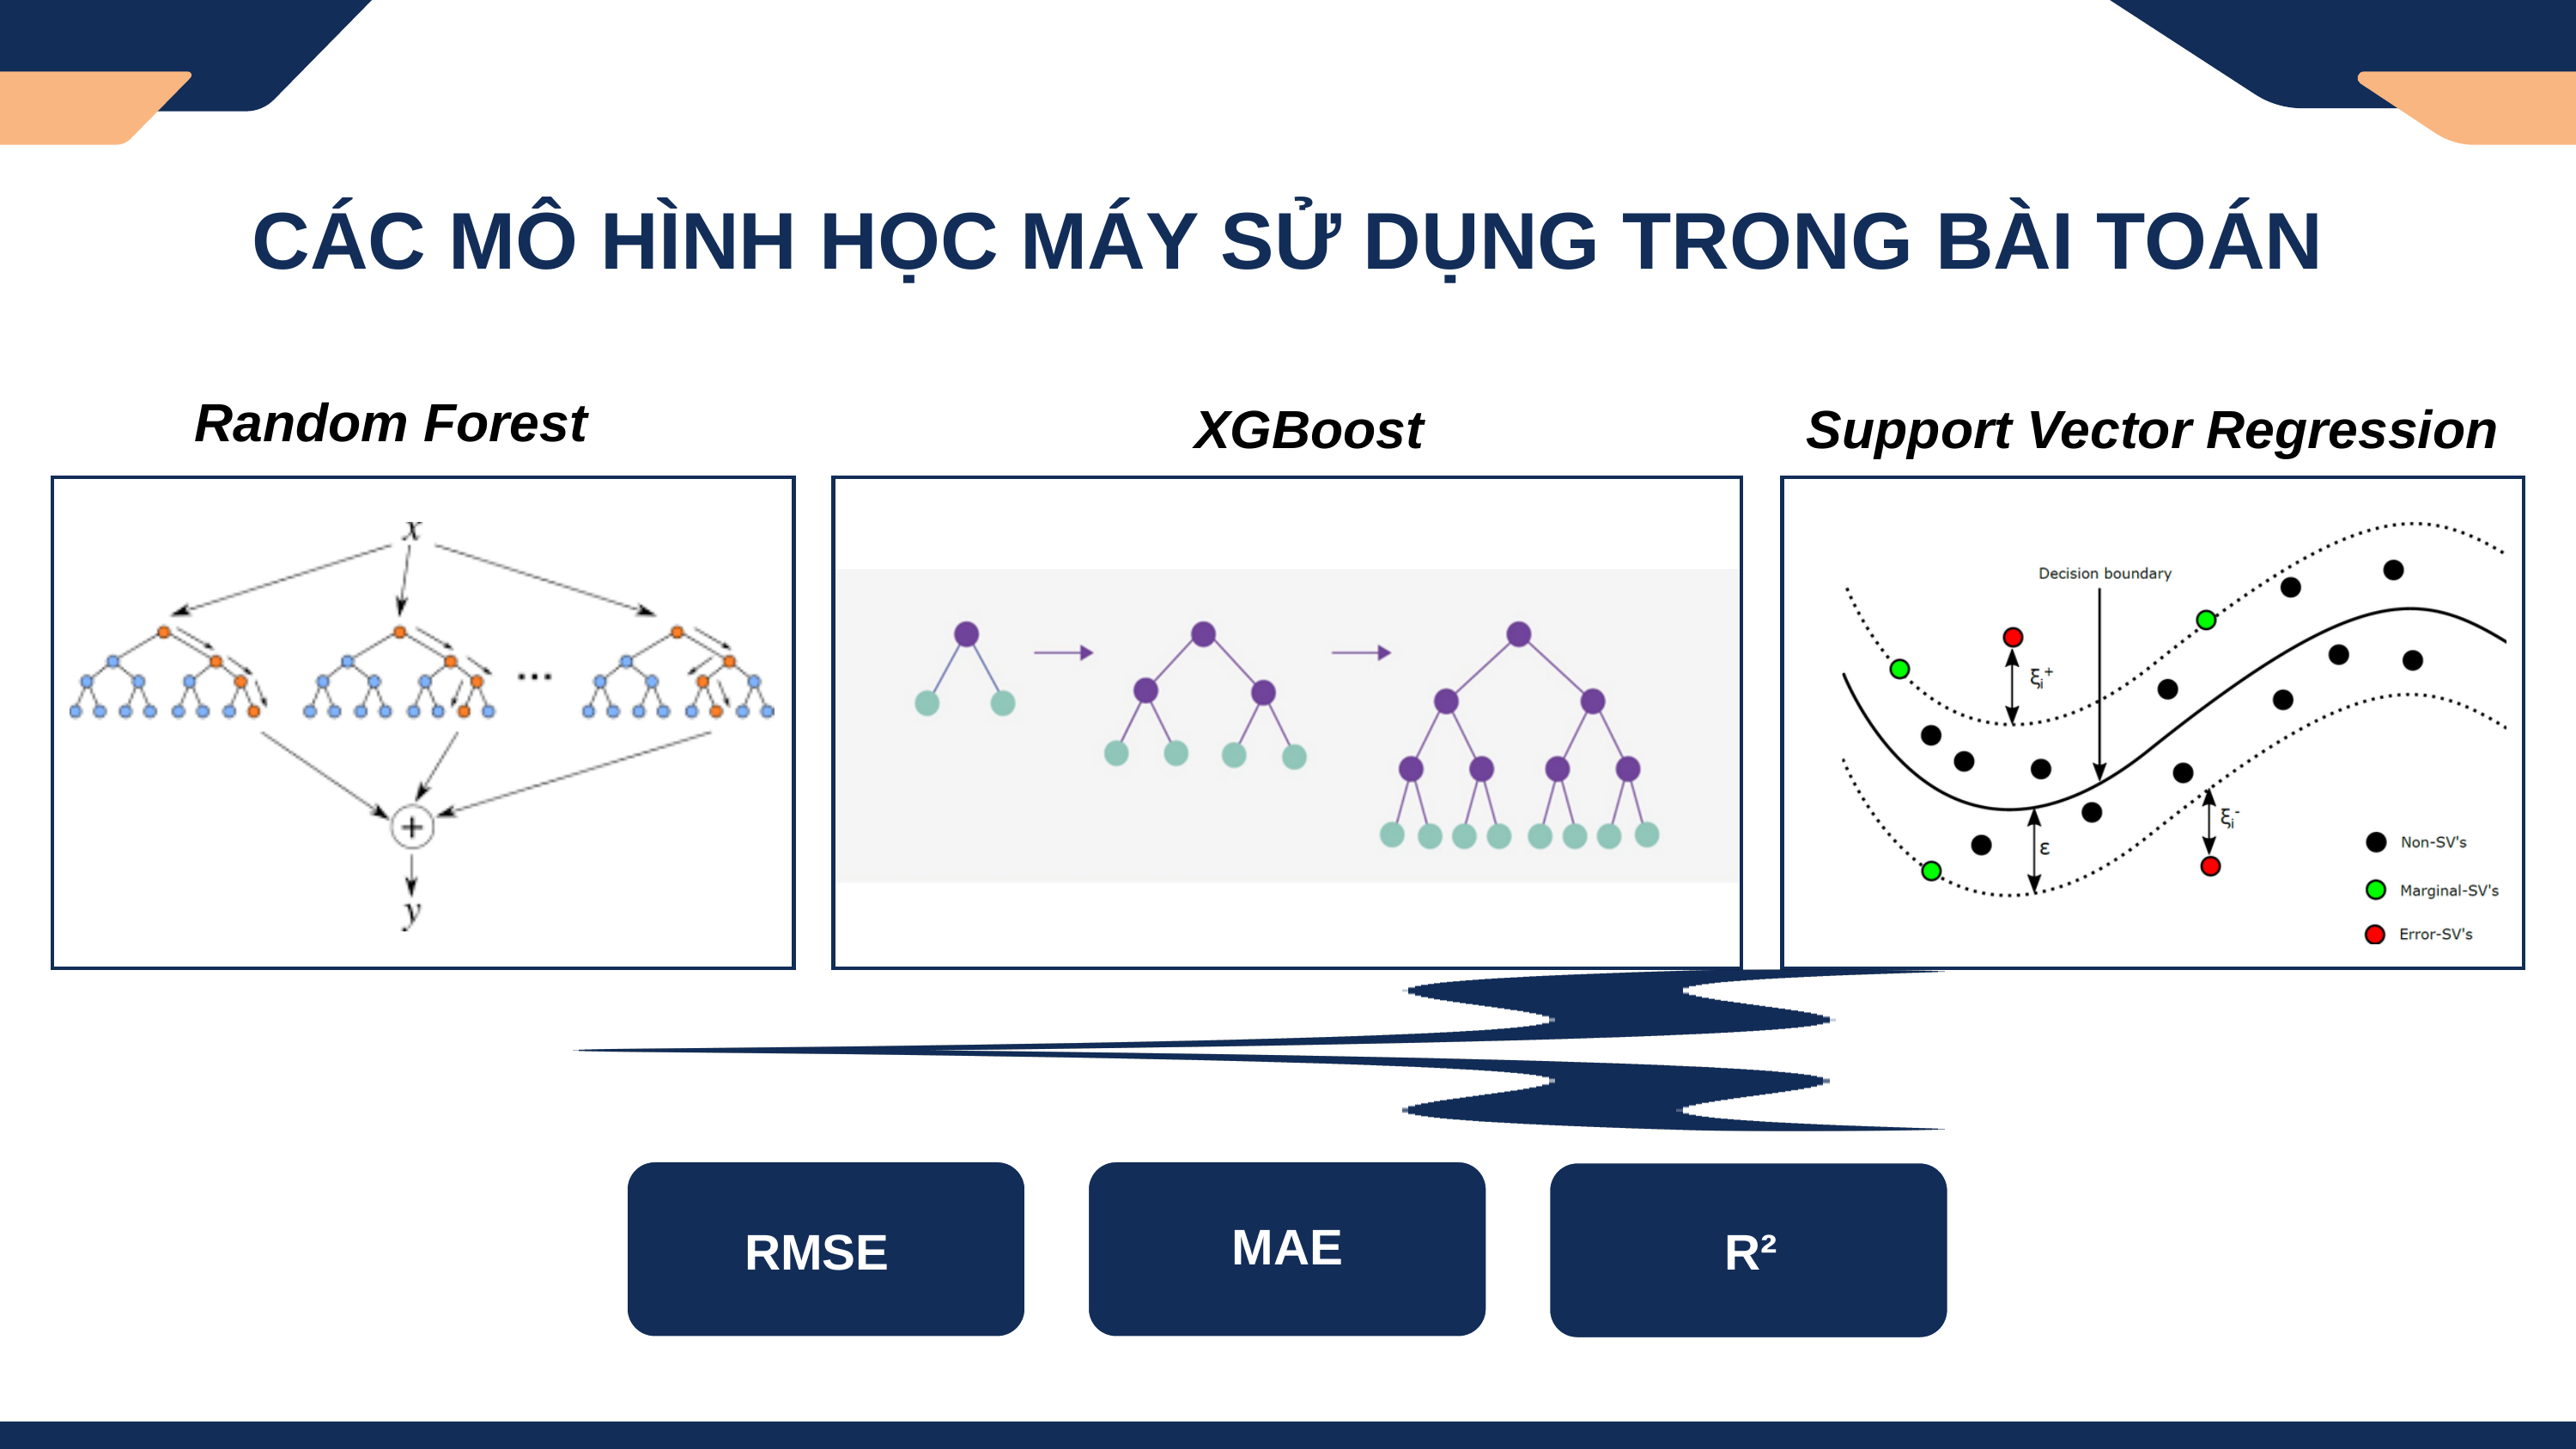

CÁC MÔ HÌNH HỌC MÁY SỬ DỤNG TRONG BÀI TOÁN

XGBoost
Support Vector Regression
Random Forest

MAE
RMSE
R²